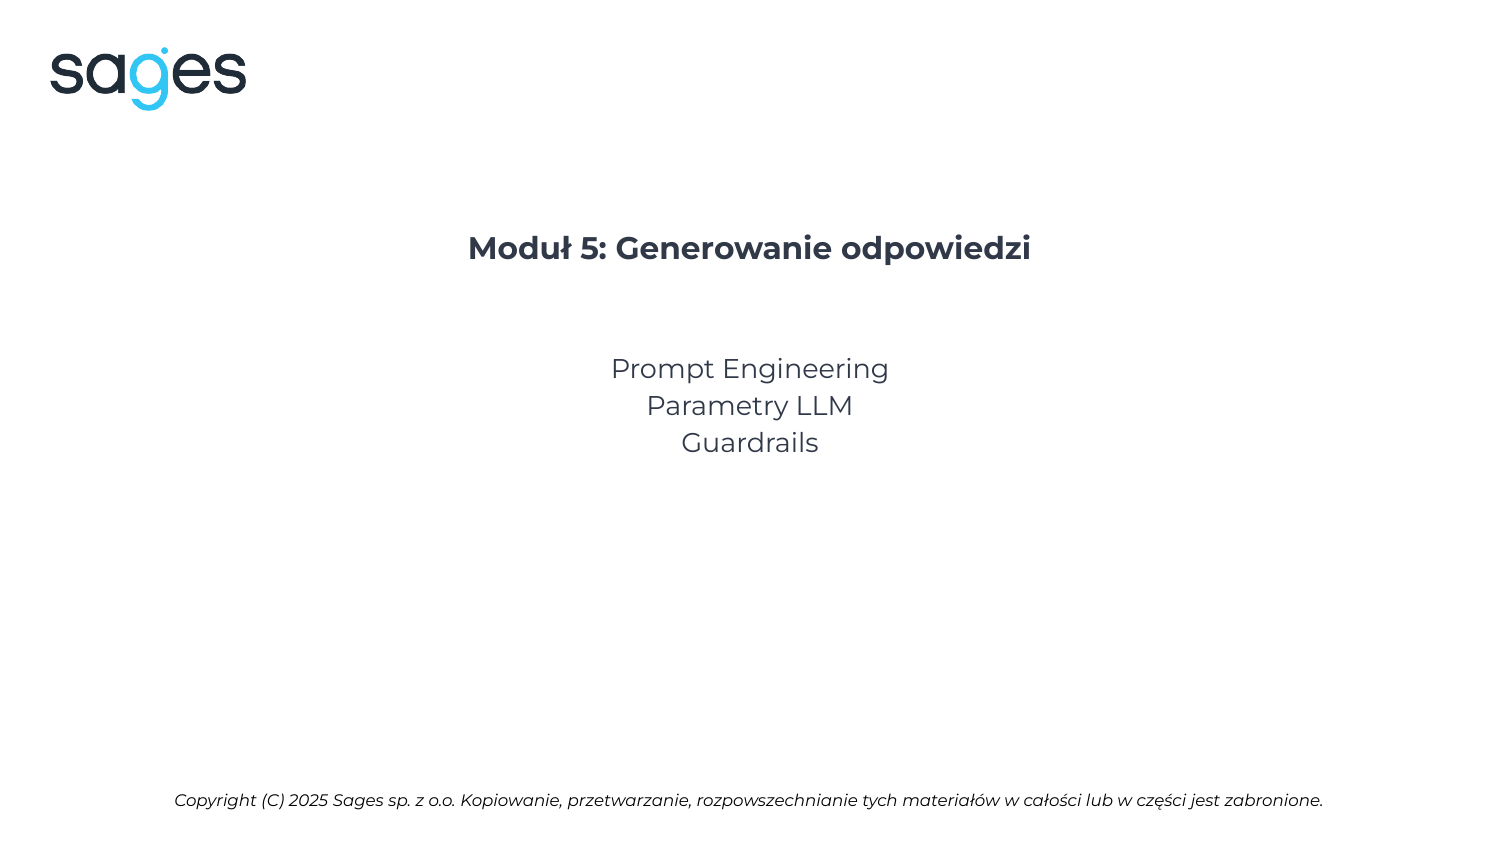

Moduł 5: Generowanie odpowiedzi
Prompt Engineering
Parametry LLM
Guardrails